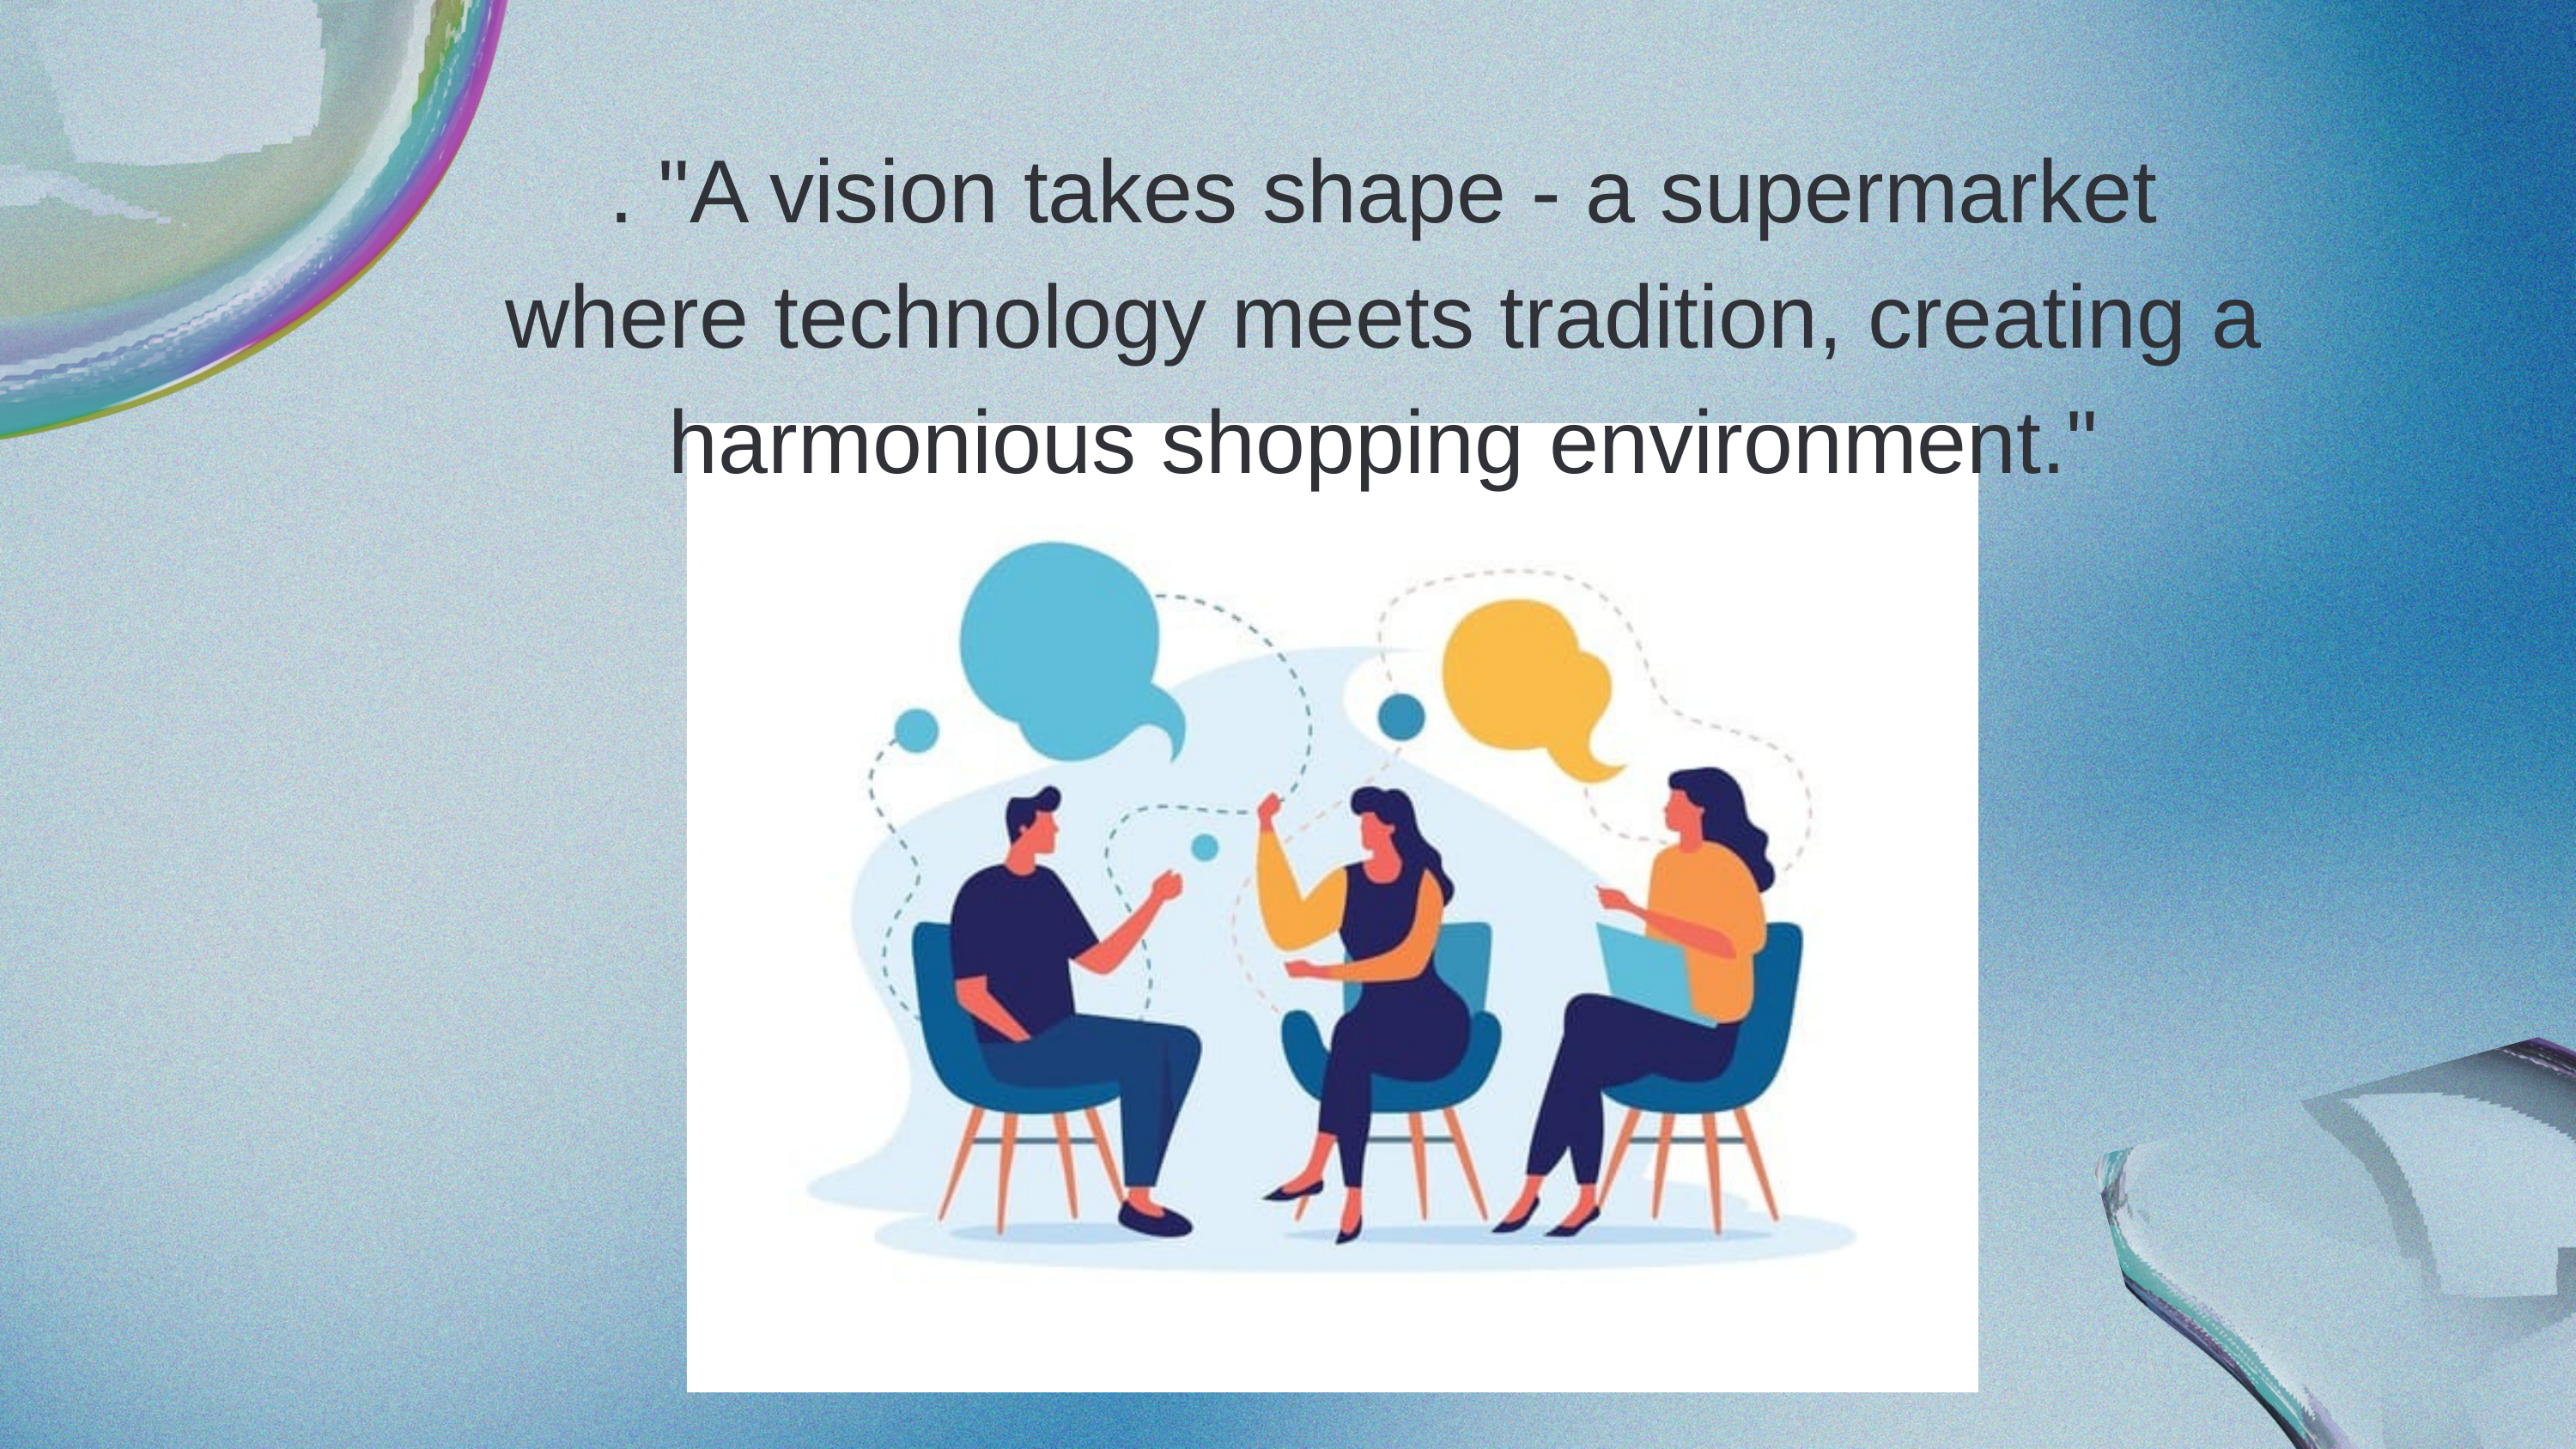

. "A vision takes shape - a supermarket where technology meets tradition, creating a harmonious shopping environment."